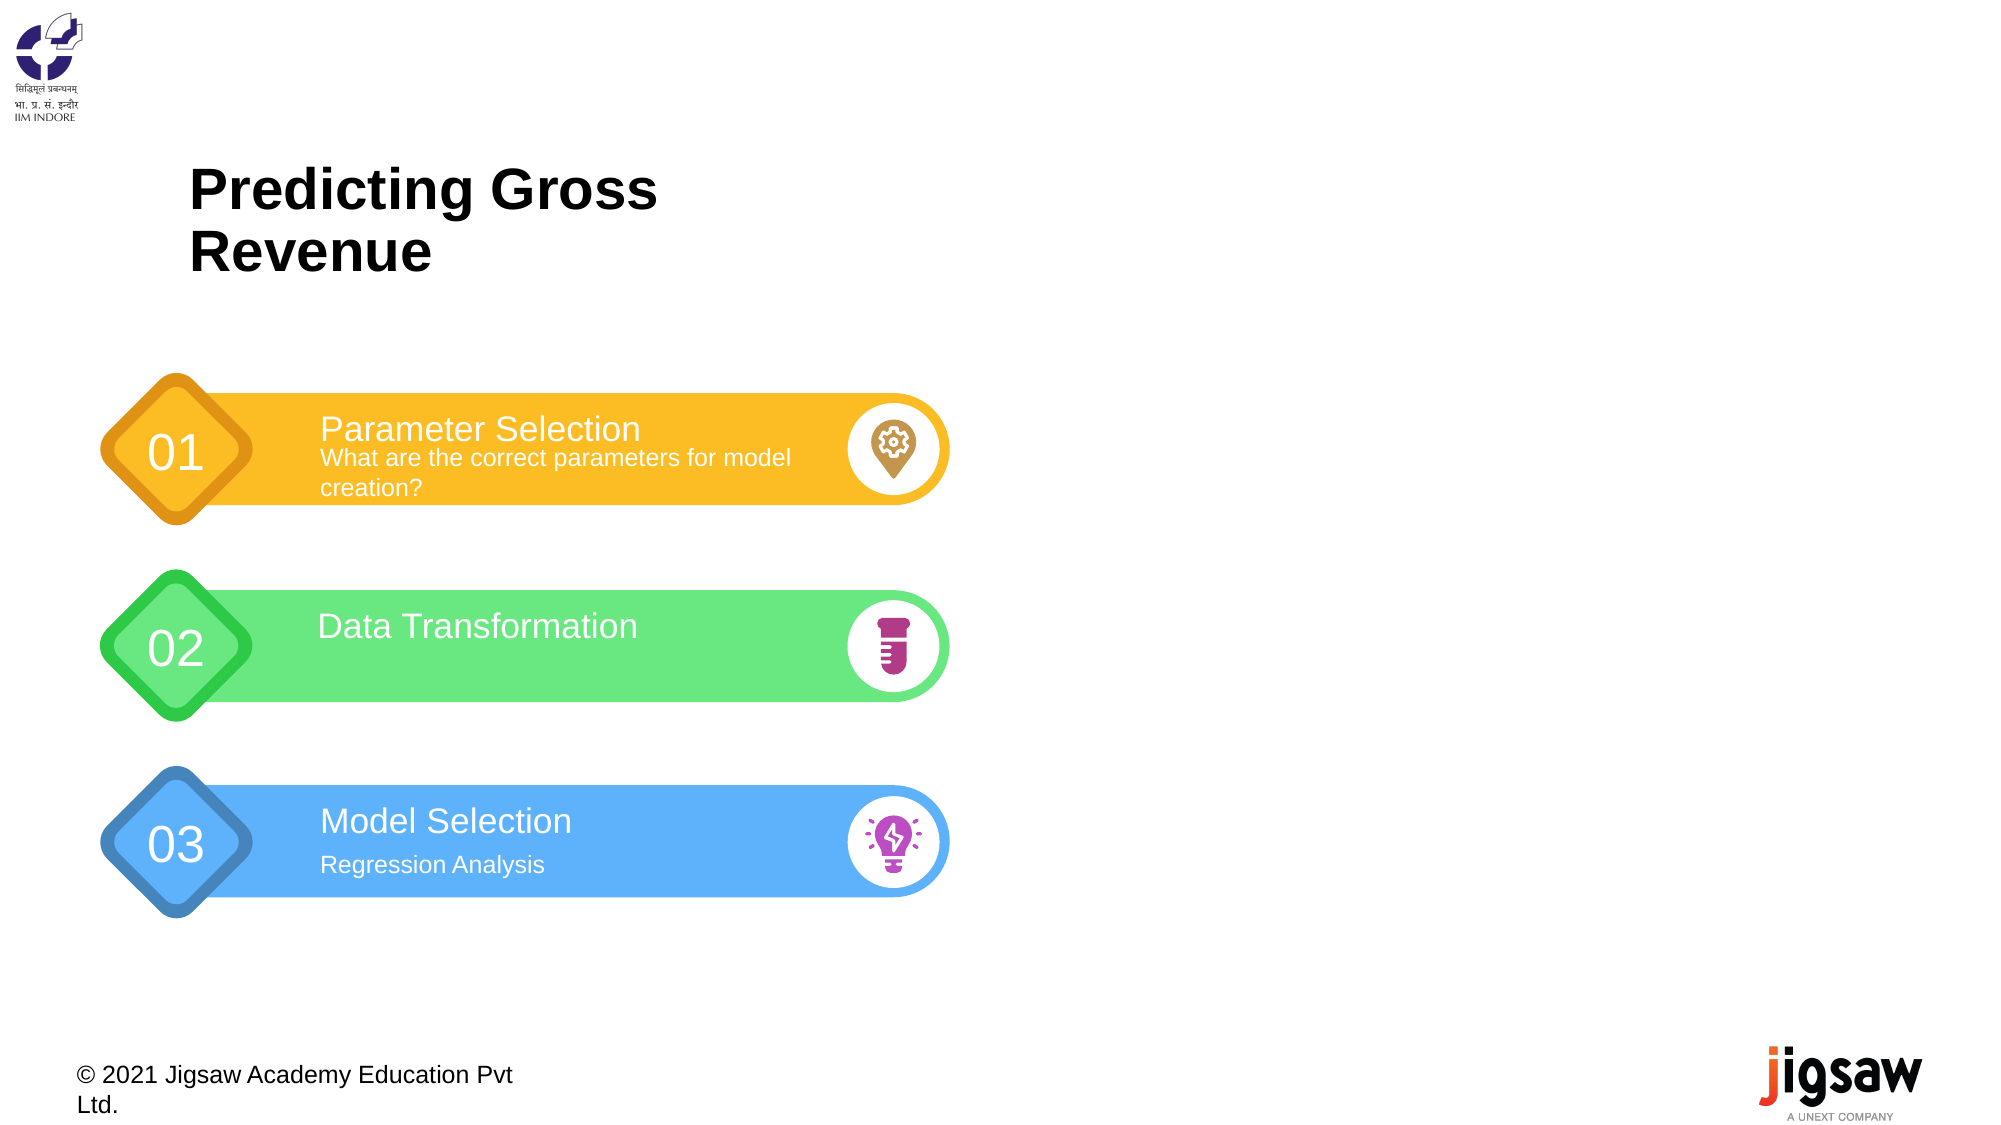

# Predicting Gross Revenue

01
Parameter Selection
What are the correct parameters for model creation?

02

Data Transformation

03

Model Selection
Regression Analysis